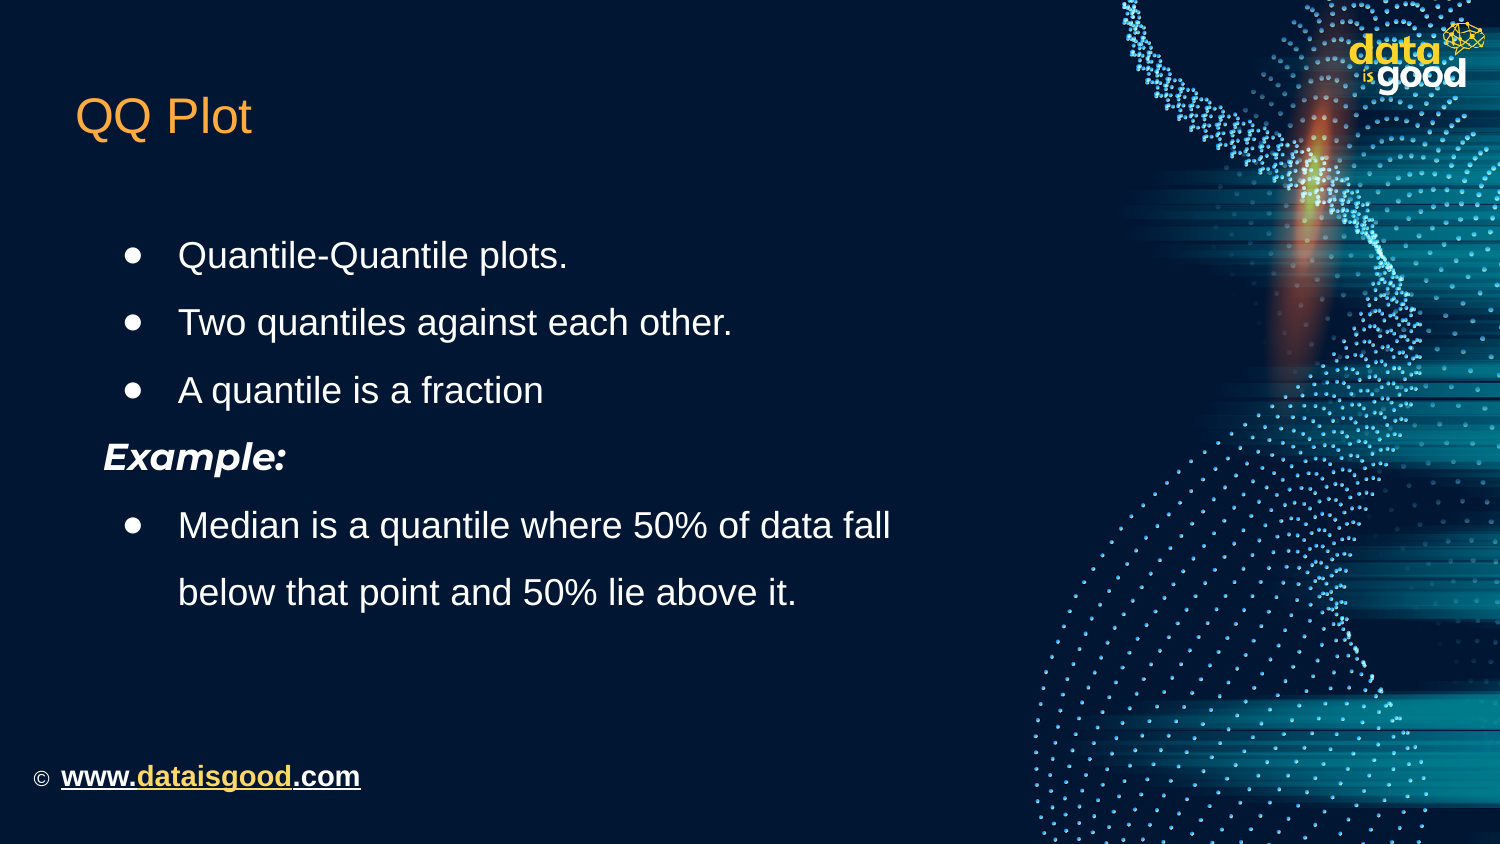

# QQ Plot
Quantile-Quantile plots.
Two quantiles against each other.
A quantile is a fraction
Example:
Median is a quantile where 50% of data fall below that point and 50% lie above it.